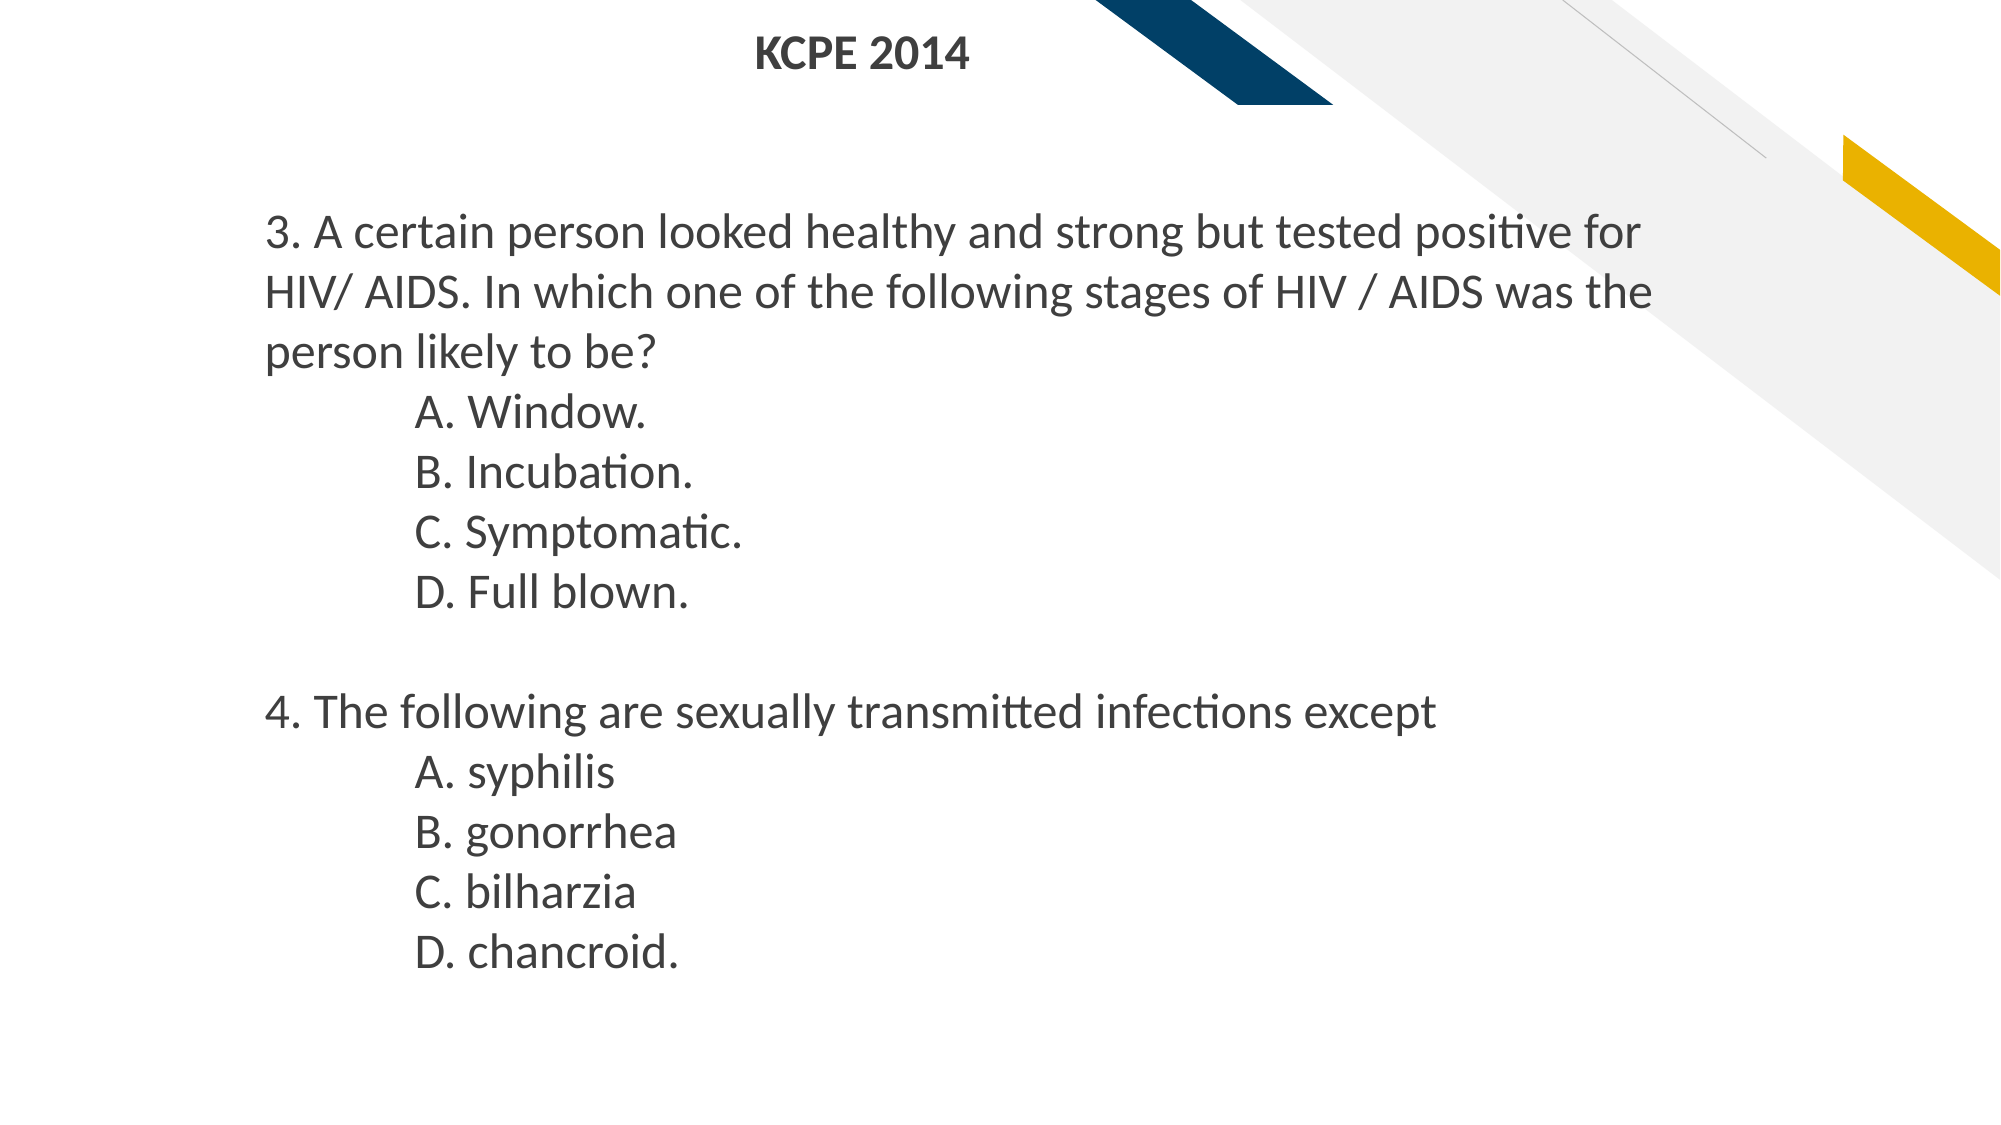

KCPE 2014
3. A certain person looked healthy and strong but tested positive for HIV/ AIDS. In which one of the following stages of HIV / AIDS was the person likely to be?
	A. Window.
	B. Incubation.
	C. Symptomatic.
	D. Full blown.

4. The following are sexually transmitted infections except
	A. syphilis
	B. gonorrhea
	C. bilharzia
	D. chancroid.